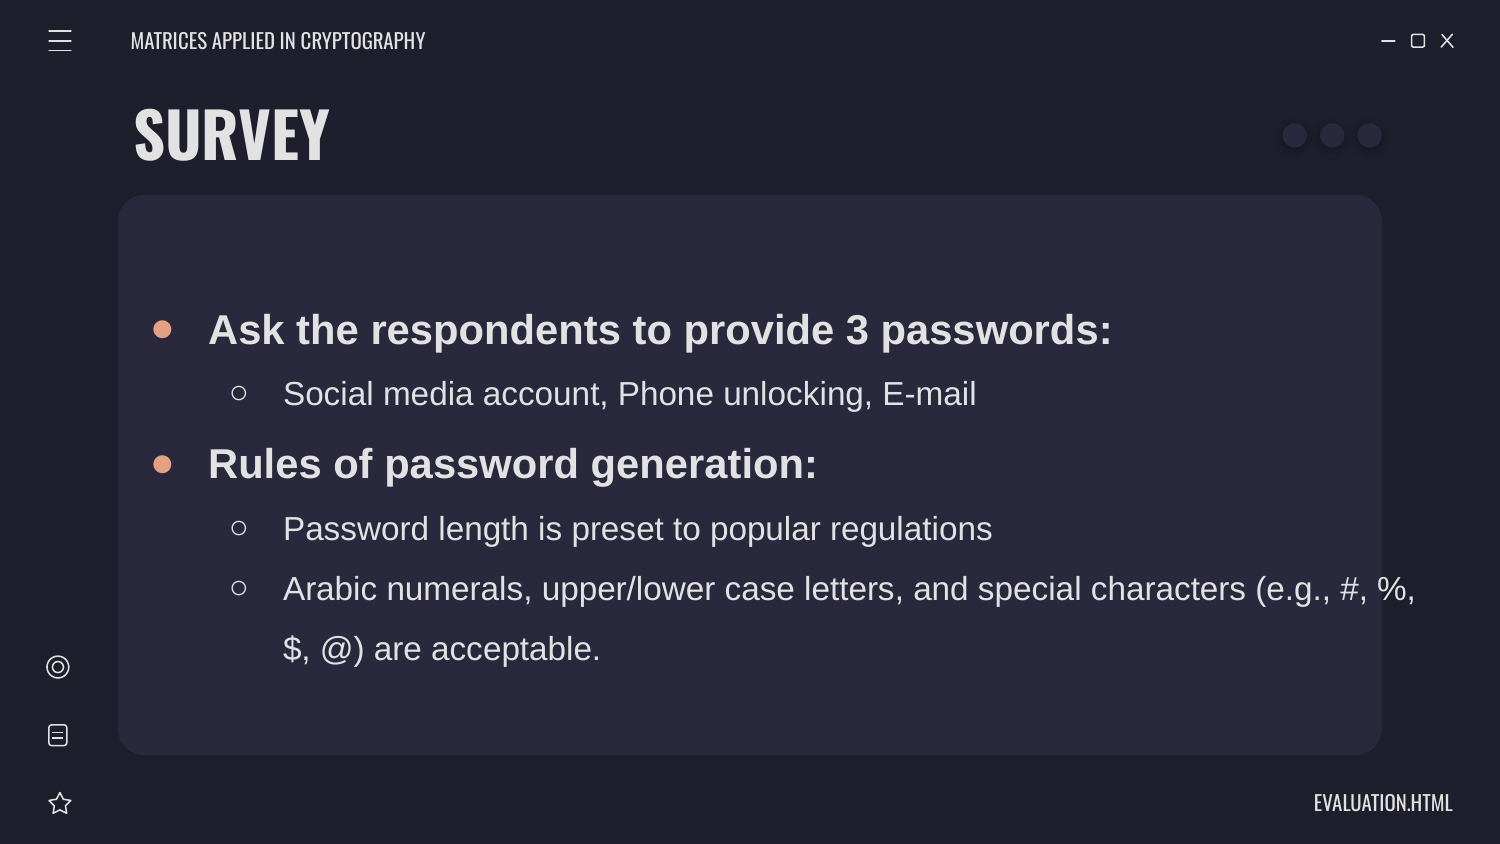

MATRICES APPLIED IN CRYPTOGRAPHY

# SURVEY

Ask the respondents to provide 3 passwords:
Social media account, Phone unlocking, E-mail
Rules of password generation:
Password length is preset to popular regulations
Arabic numerals, upper/lower case letters, and special characters (e.g., #, %, $, @) are acceptable.

EVALUATION.HTML